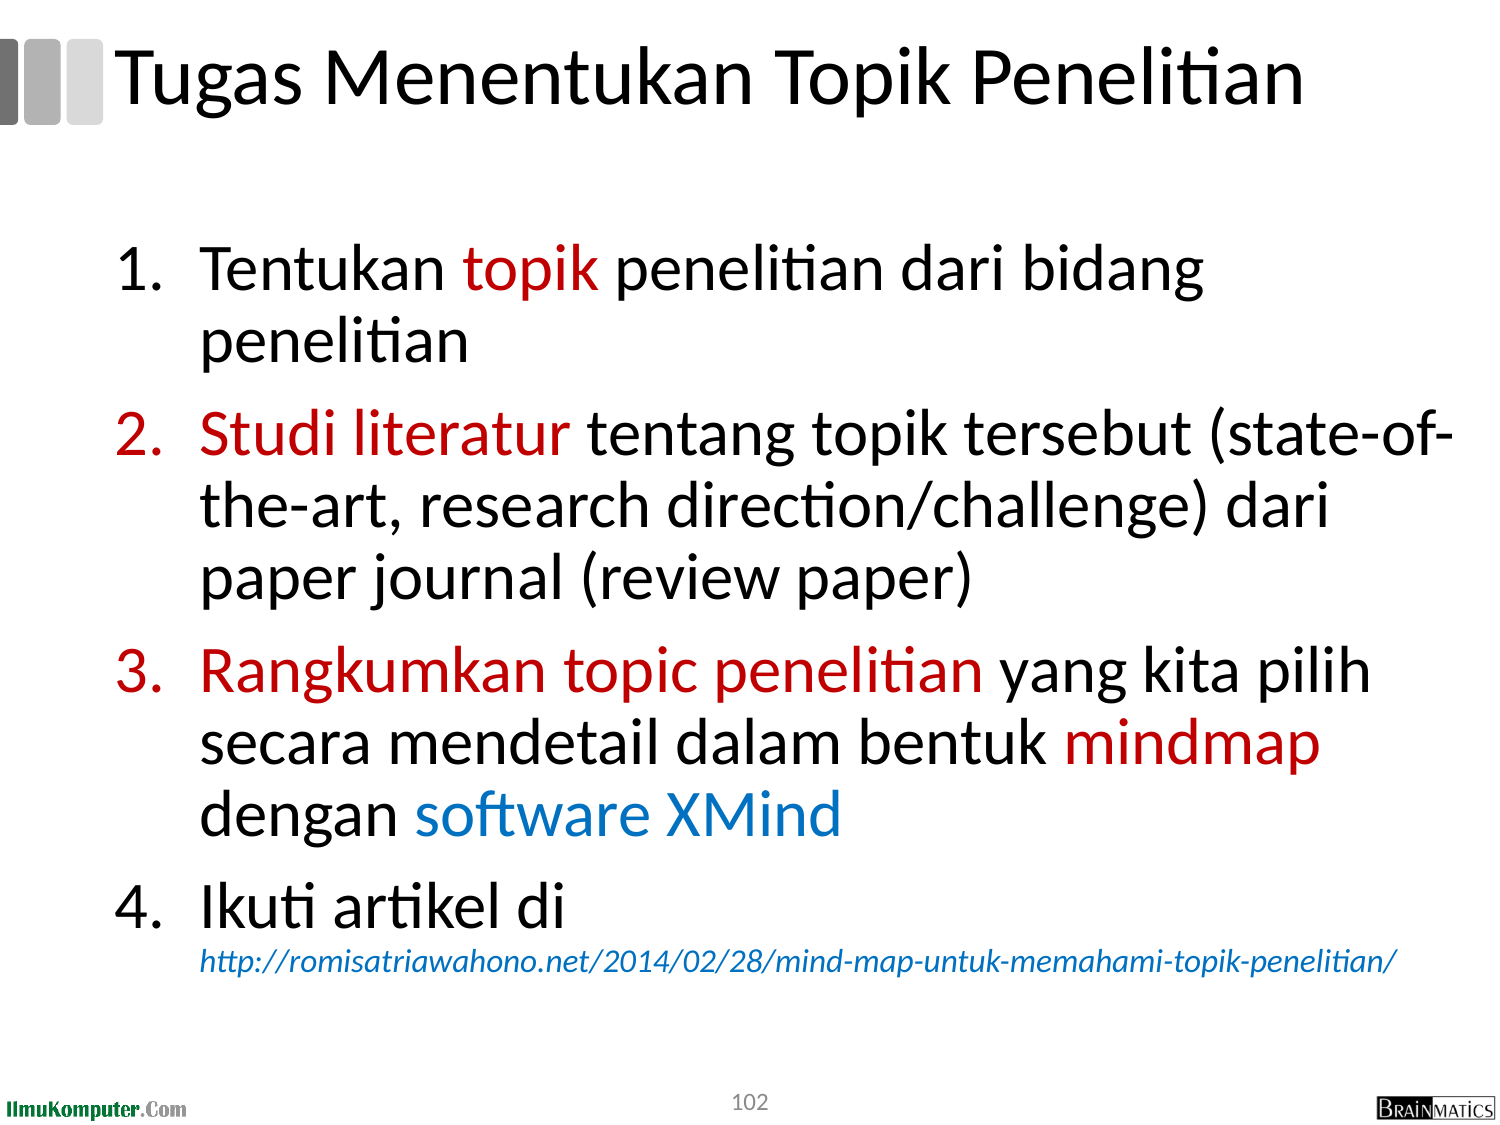

# Tugas Menentukan Topik Penelitian
Tentukan topik penelitian dari bidang penelitian
Studi literatur tentang topik tersebut (state-of-the-art, research direction/challenge) dari paper journal (review paper)
Rangkumkan topic penelitian yang kita pilih secara mendetail dalam bentuk mindmap dengan software XMind
Ikuti artikel di
http://romisatriawahono.net/2014/02/28/mind-map-untuk-memahami-topik-penelitian/
102